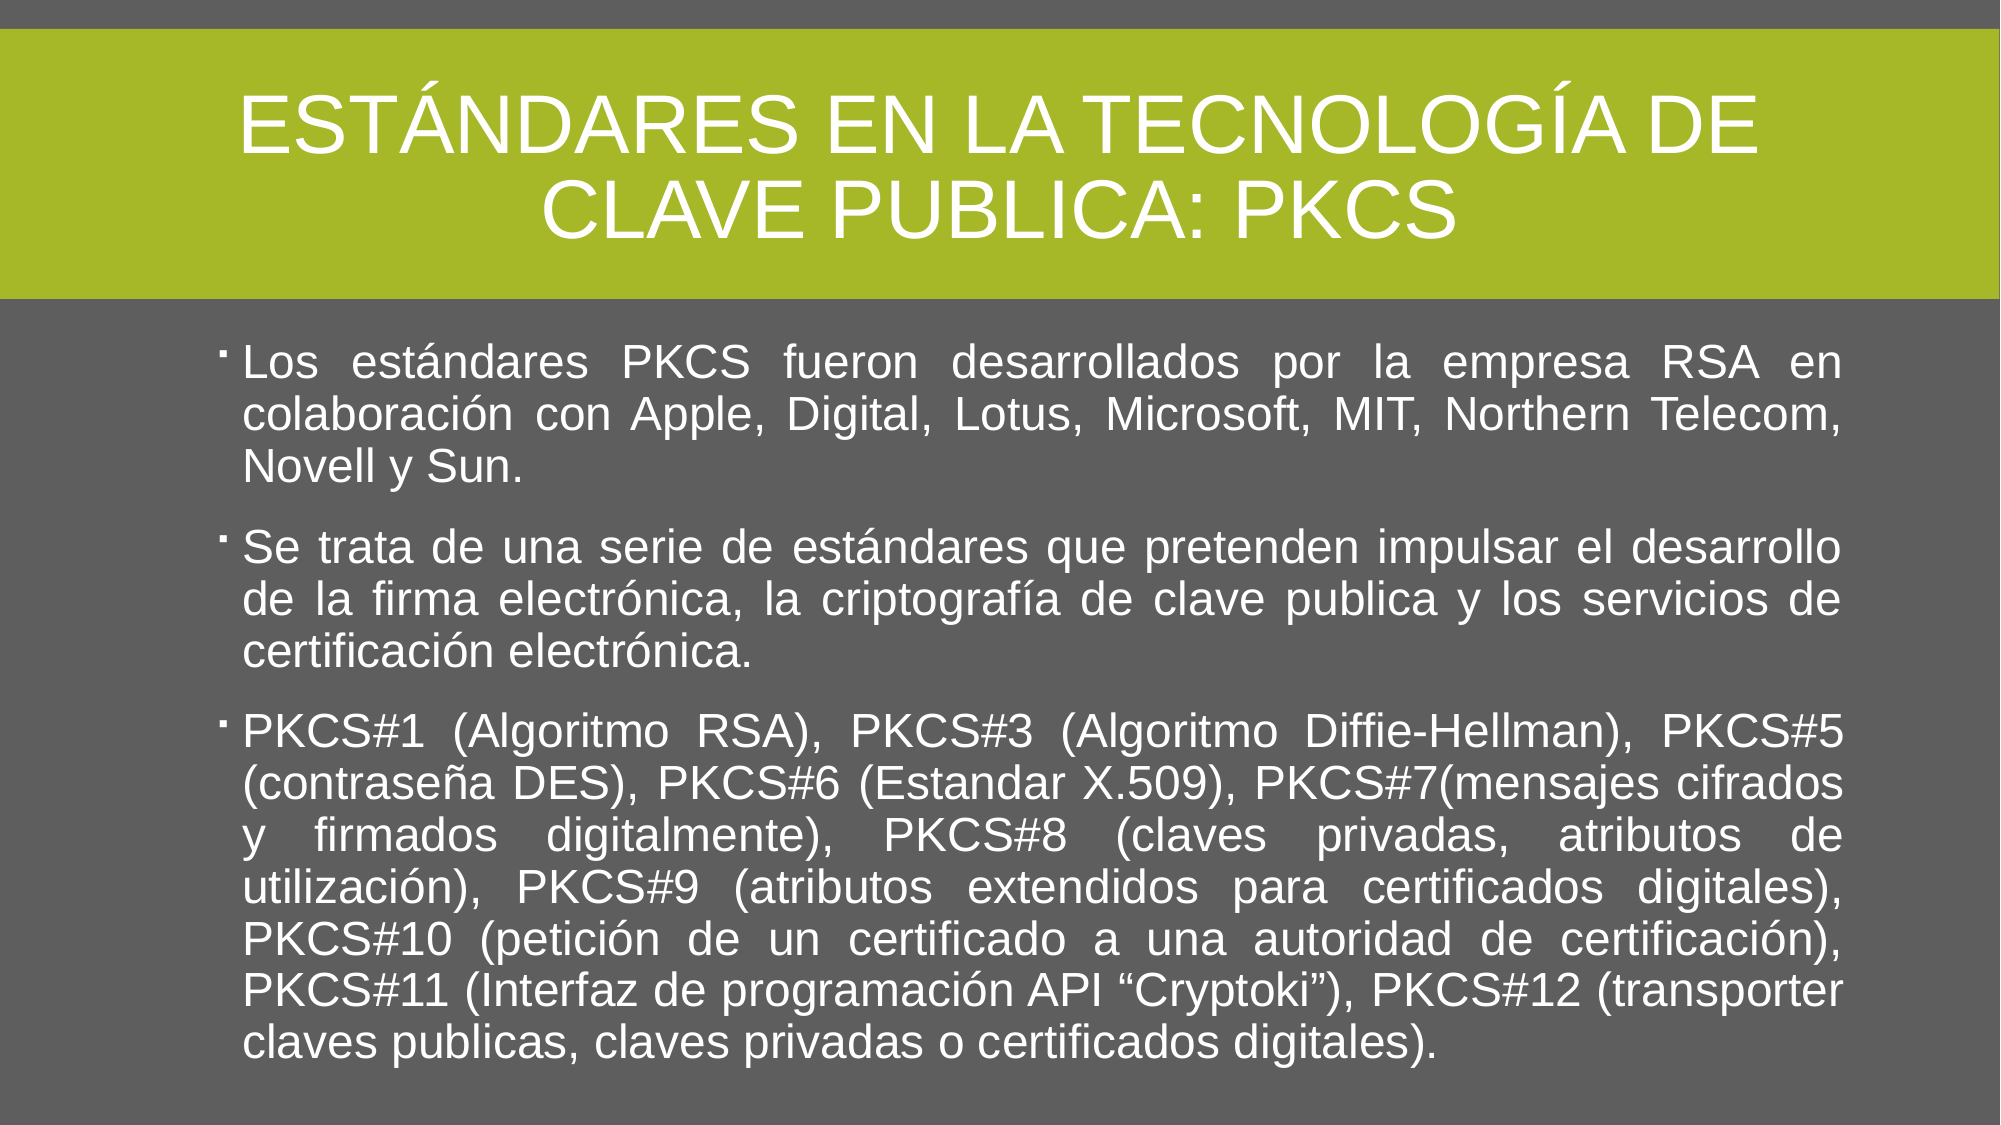

# Estándares en la tecnología de clave publica: PKCS
Los estándares PKCS fueron desarrollados por la empresa RSA en colaboración con Apple, Digital, Lotus, Microsoft, MIT, Northern Telecom, Novell y Sun.
Se trata de una serie de estándares que pretenden impulsar el desarrollo de la firma electrónica, la criptografía de clave publica y los servicios de certificación electrónica.
PKCS#1 (Algoritmo RSA), PKCS#3 (Algoritmo Diffie-Hellman), PKCS#5 (contraseña DES), PKCS#6 (Estandar X.509), PKCS#7(mensajes cifrados y firmados digitalmente), PKCS#8 (claves privadas, atributos de utilización), PKCS#9 (atributos extendidos para certificados digitales), PKCS#10 (petición de un certificado a una autoridad de certificación), PKCS#11 (Interfaz de programación API “Cryptoki”), PKCS#12 (transporter claves publicas, claves privadas o certificados digitales).